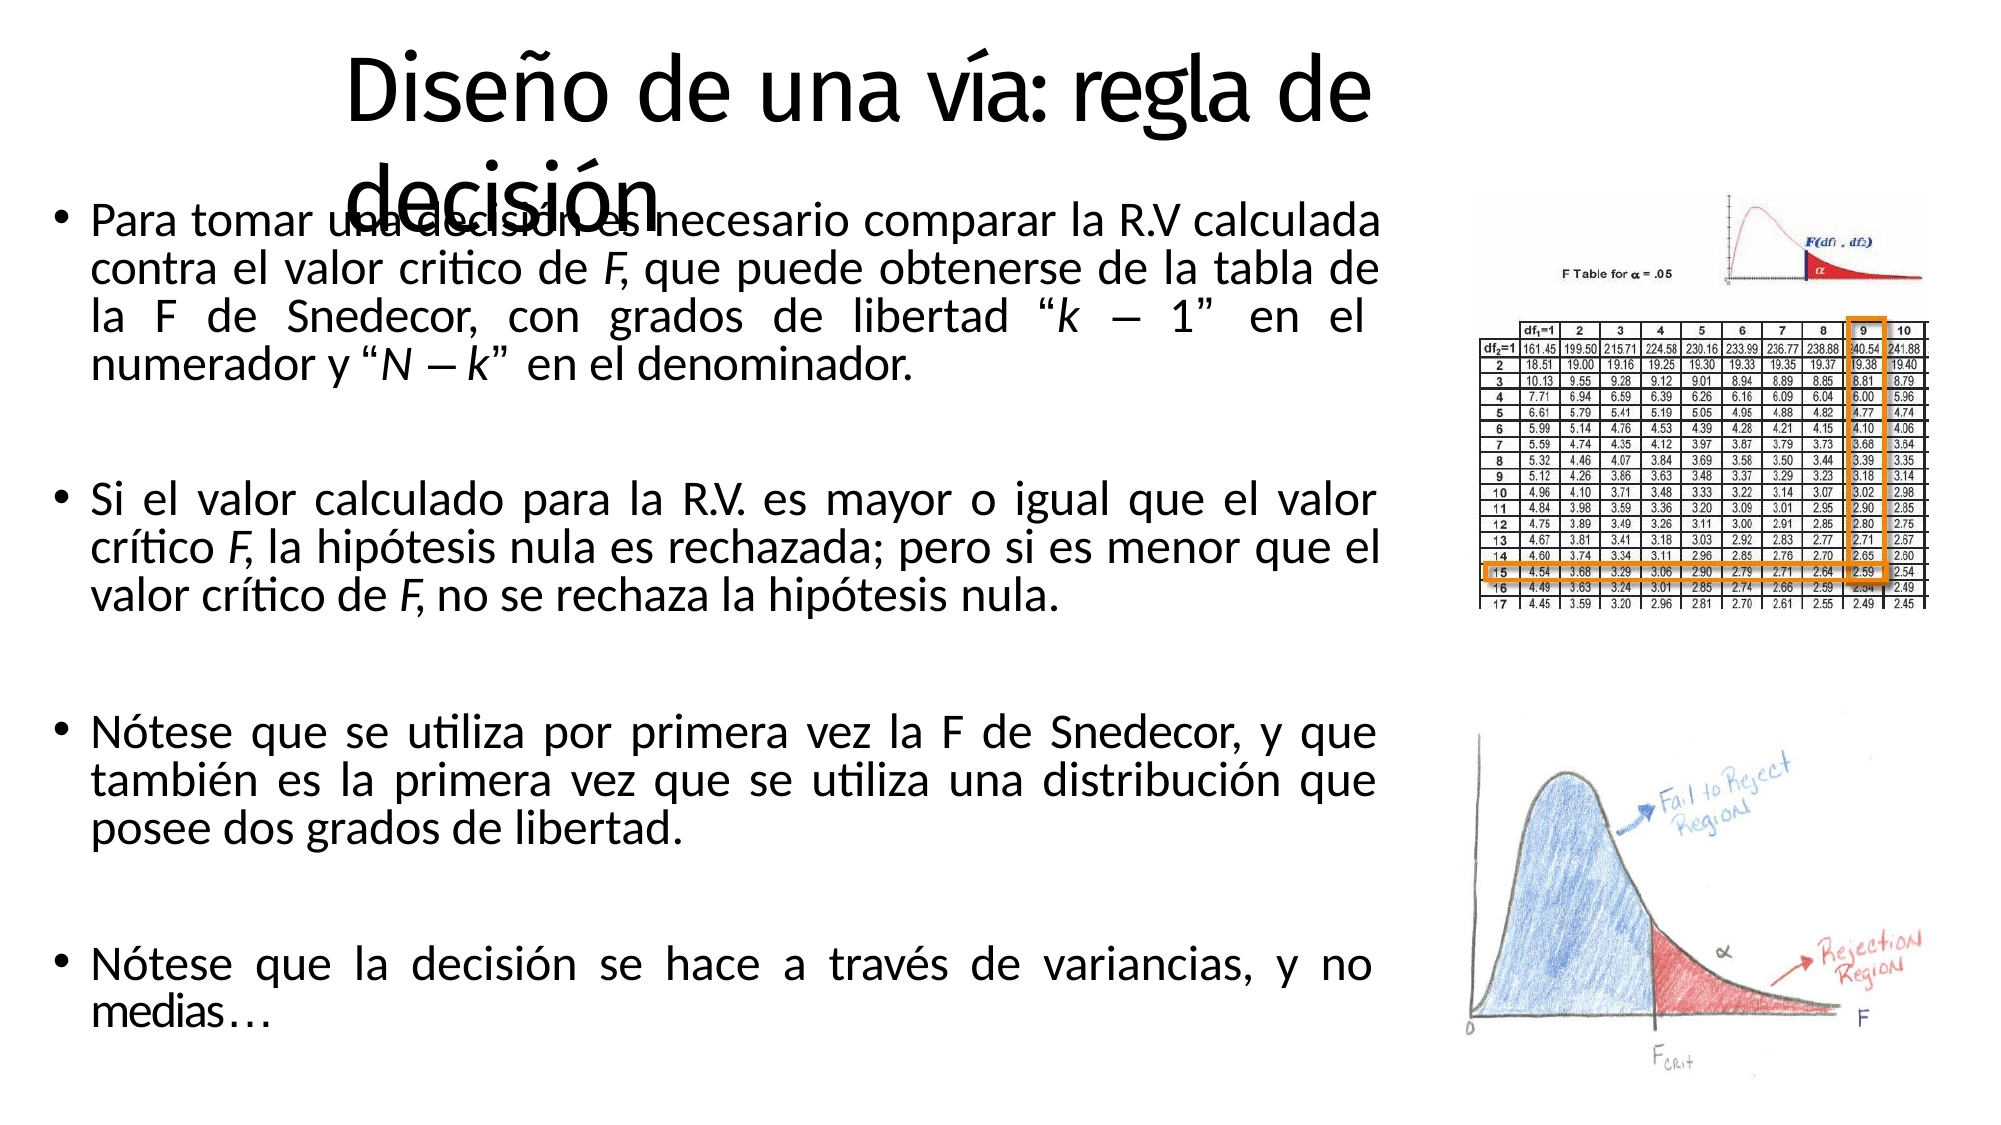

# Diseño de una vía: regla de decisión
Para tomar una decisión es necesario comparar la R.V calculada  contra el valor critico de F, que puede obtenerse de la tabla de  la F de Snedecor, con grados de libertad “k – 1” en el  numerador y “N – k” en el denominador.

Si el valor calculado para la R.V. es mayor o igual que el valor  crítico F, la hipótesis nula es rechazada; pero si es menor que el  valor crítico de F, no se rechaza la hipótesis nula.

Nótese que se utiliza por primera vez la F de Snedecor, y que  también es la primera vez que se utiliza una distribución que  posee dos grados de libertad.

Nótese que la decisión se hace a través de variancias, y no  medias…